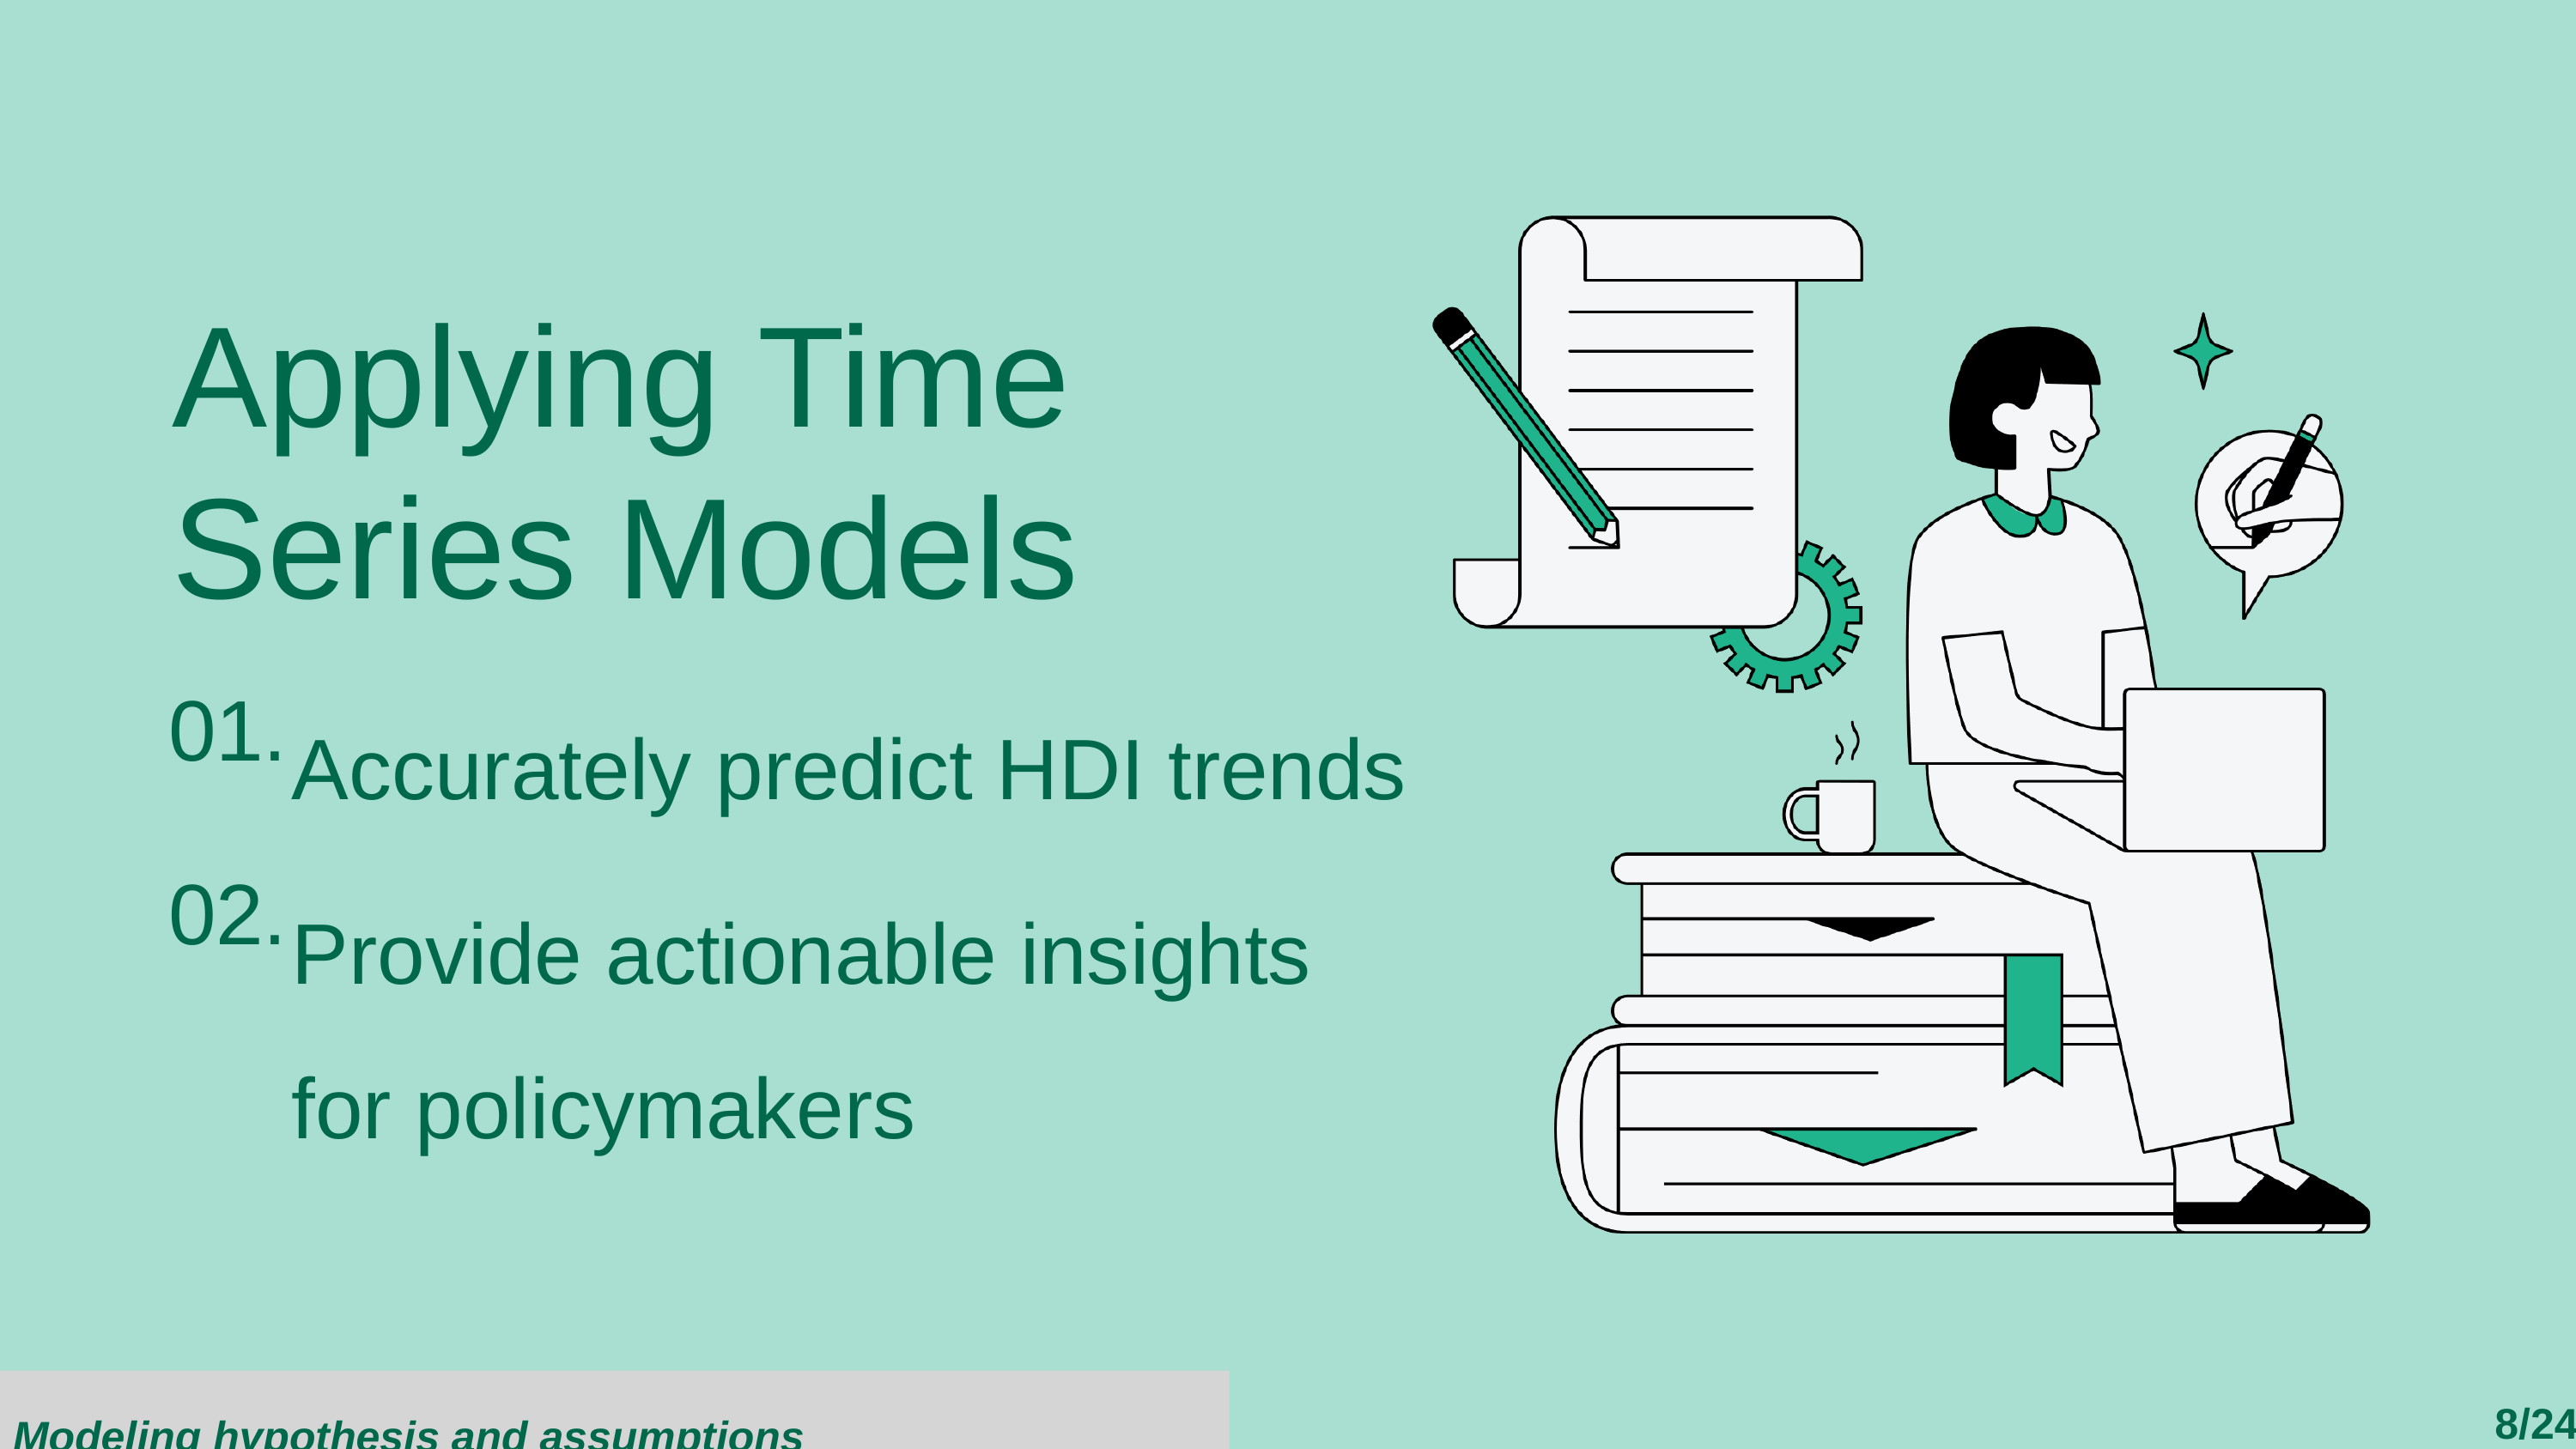

Applying Time Series Models
01.
Accurately predict HDI trends
02.
Provide actionable insights for policymakers
Modeling hypothesis and assumptions
8/24